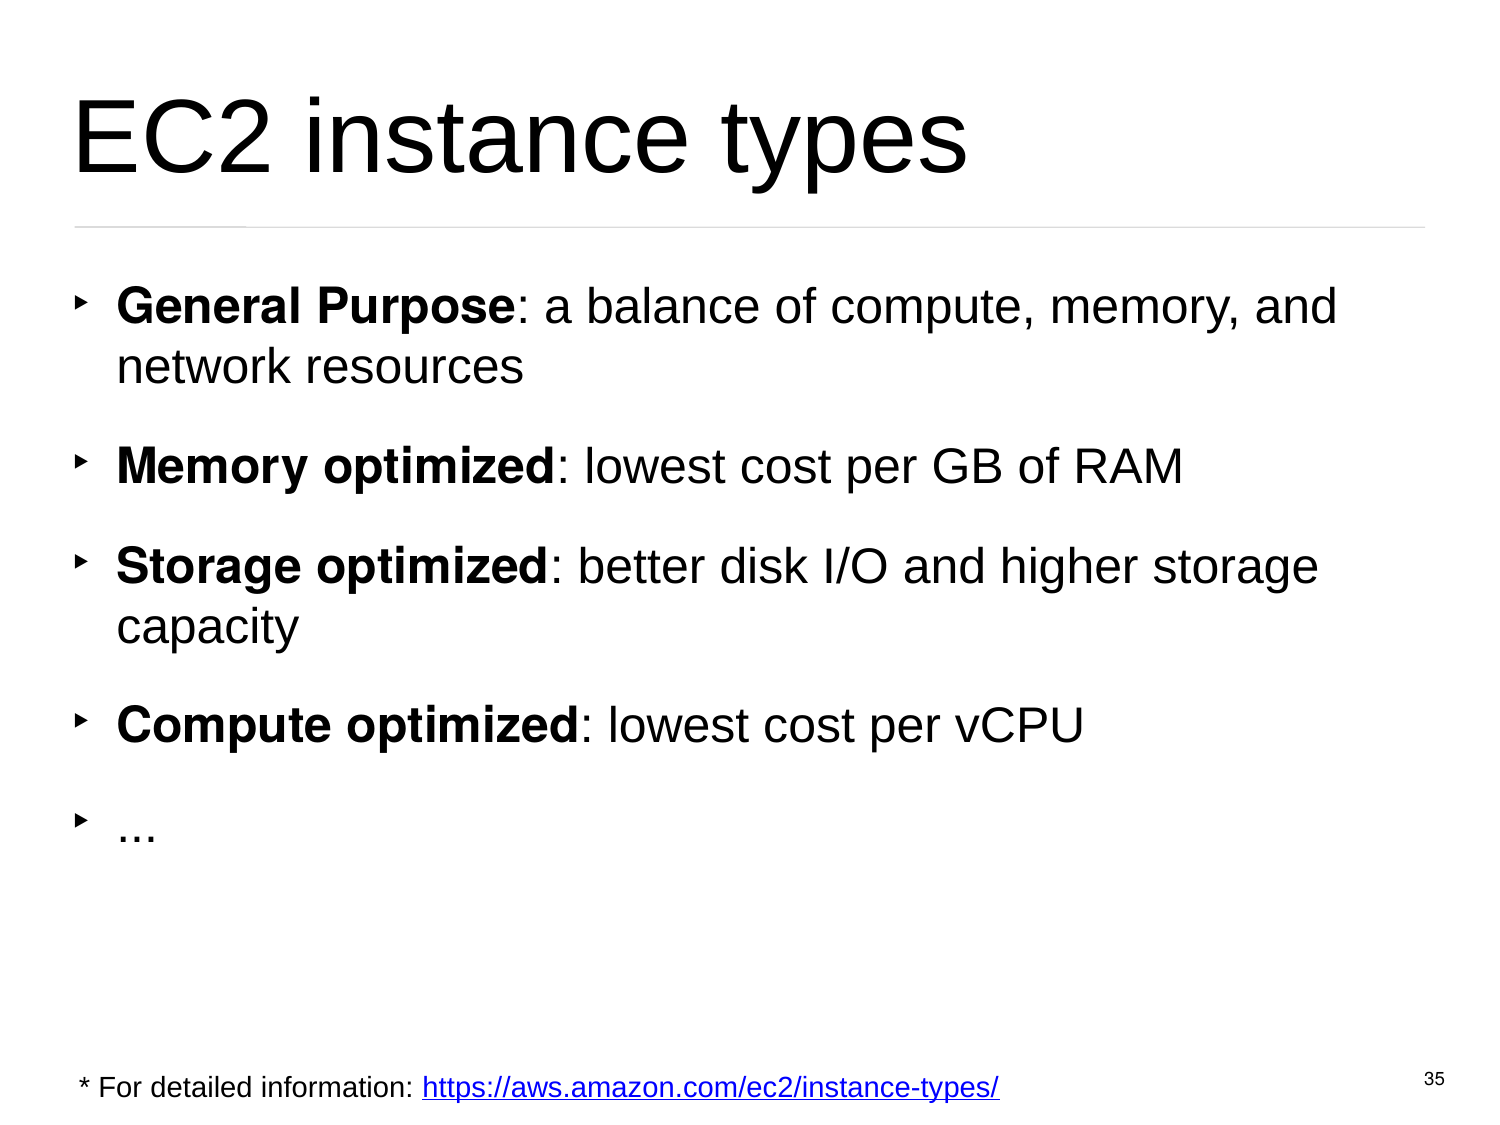

# EC2 instance types
General Purpose: a balance of compute, memory, and network resources
Memory optimized: lowest cost per GB of RAM
Storage optimized: better disk I/O and higher storage capacity
Compute optimized: lowest cost per vCPU
...
 * For detailed information: https://aws.amazon.com/ec2/instance-types/
35